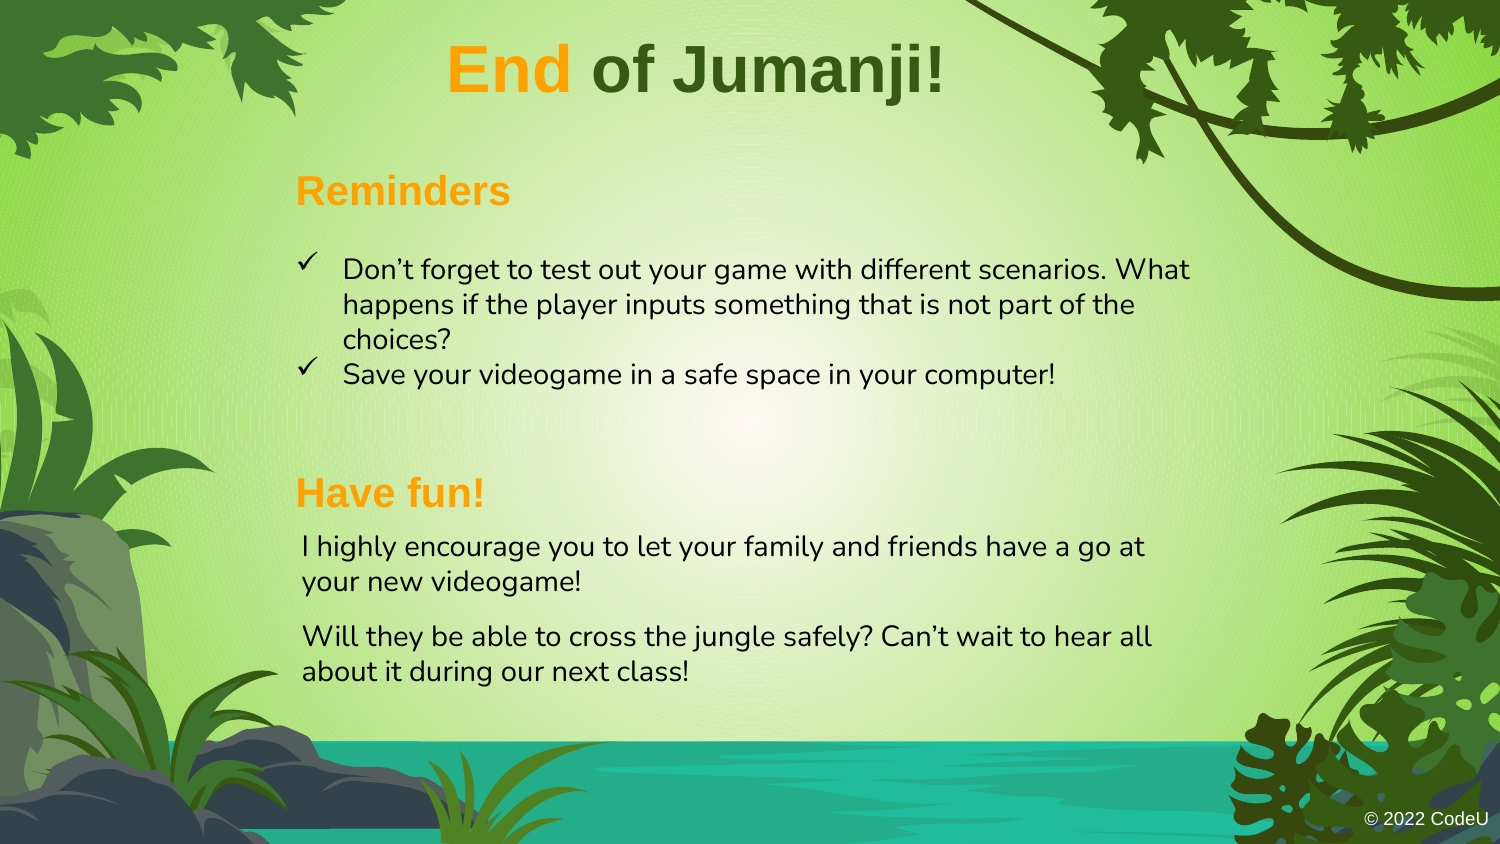

# End of Jumanji!
Reminders
Don’t forget to test out your game with different scenarios. What happens if the player inputs something that is not part of the choices?
Save your videogame in a safe space in your computer!
Have fun!
I highly encourage you to let your family and friends have a go at your new videogame!

Will they be able to cross the jungle safely? Can’t wait to hear all about it during our next class!
© 2022 CodeU